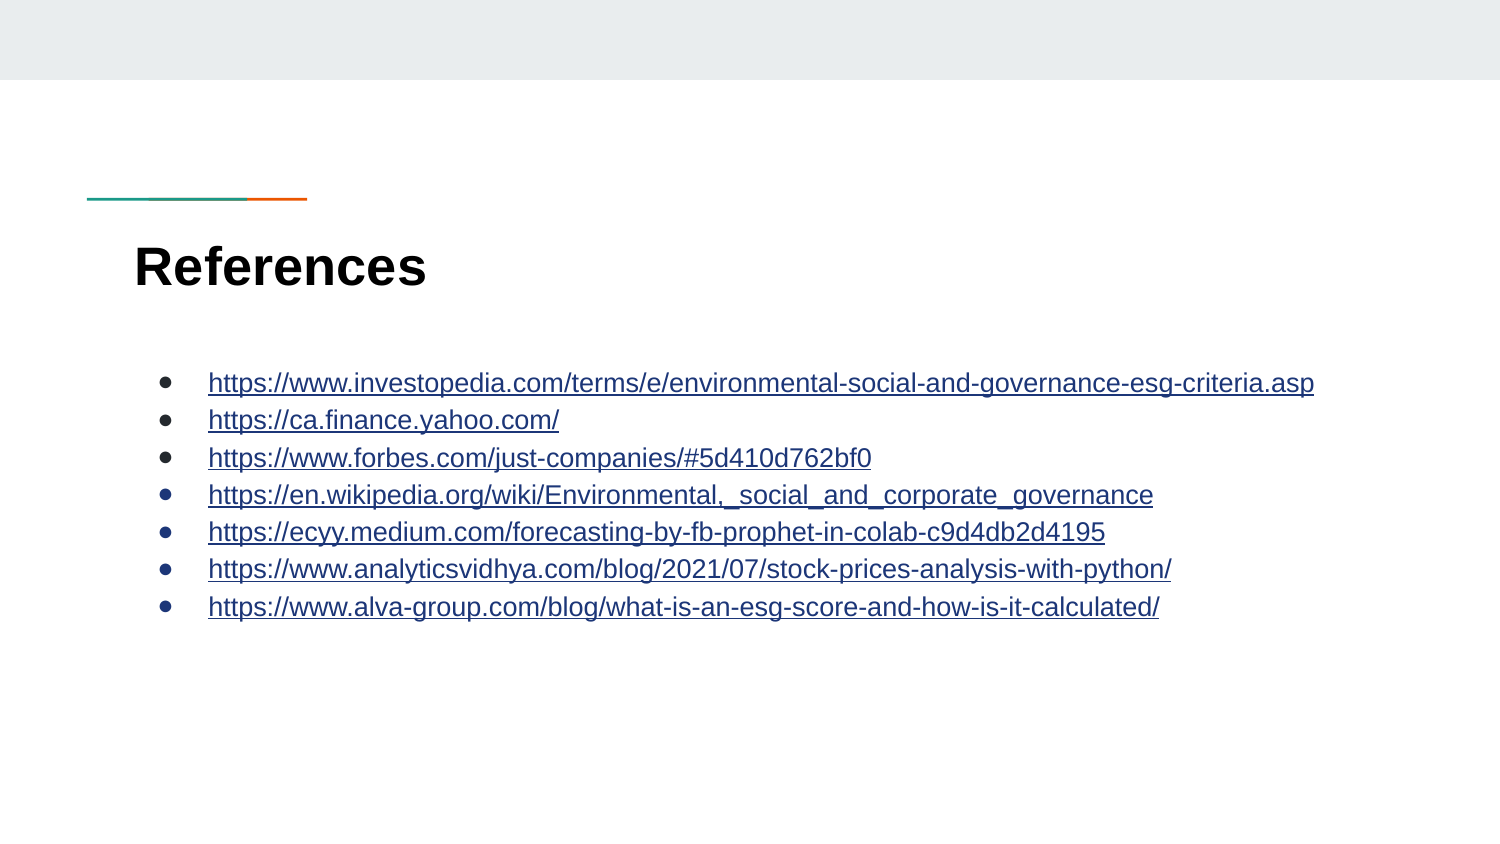

# References

https://www.investopedia.com/terms/e/environmental-social-and-governance-esg-criteria.asp
https://ca.finance.yahoo.com/
https://www.forbes.com/just-companies/#5d410d762bf0
https://en.wikipedia.org/wiki/Environmental,_social_and_corporate_governance
https://ecyy.medium.com/forecasting-by-fb-prophet-in-colab-c9d4db2d4195
https://www.analyticsvidhya.com/blog/2021/07/stock-prices-analysis-with-python/
https://www.alva-group.com/blog/what-is-an-esg-score-and-how-is-it-calculated/